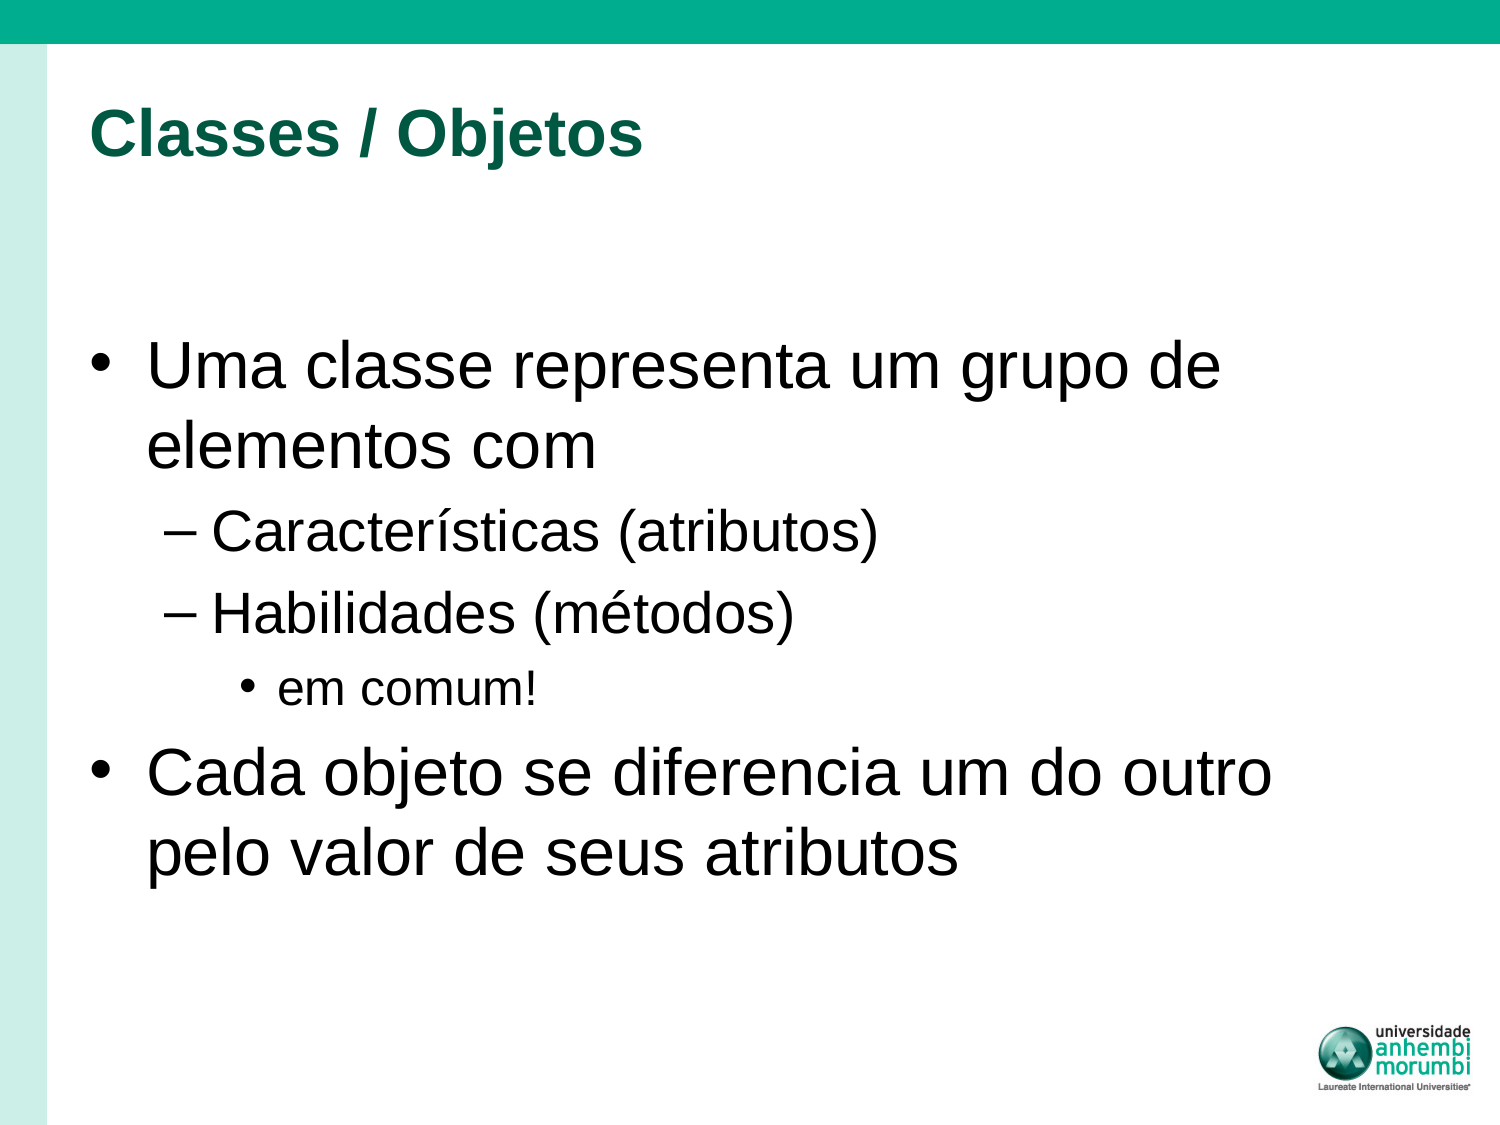

# Classes / Objetos
Uma classe representa um grupo de elementos com
Características (atributos)
Habilidades (métodos)
em comum!
Cada objeto se diferencia um do outro pelo valor de seus atributos